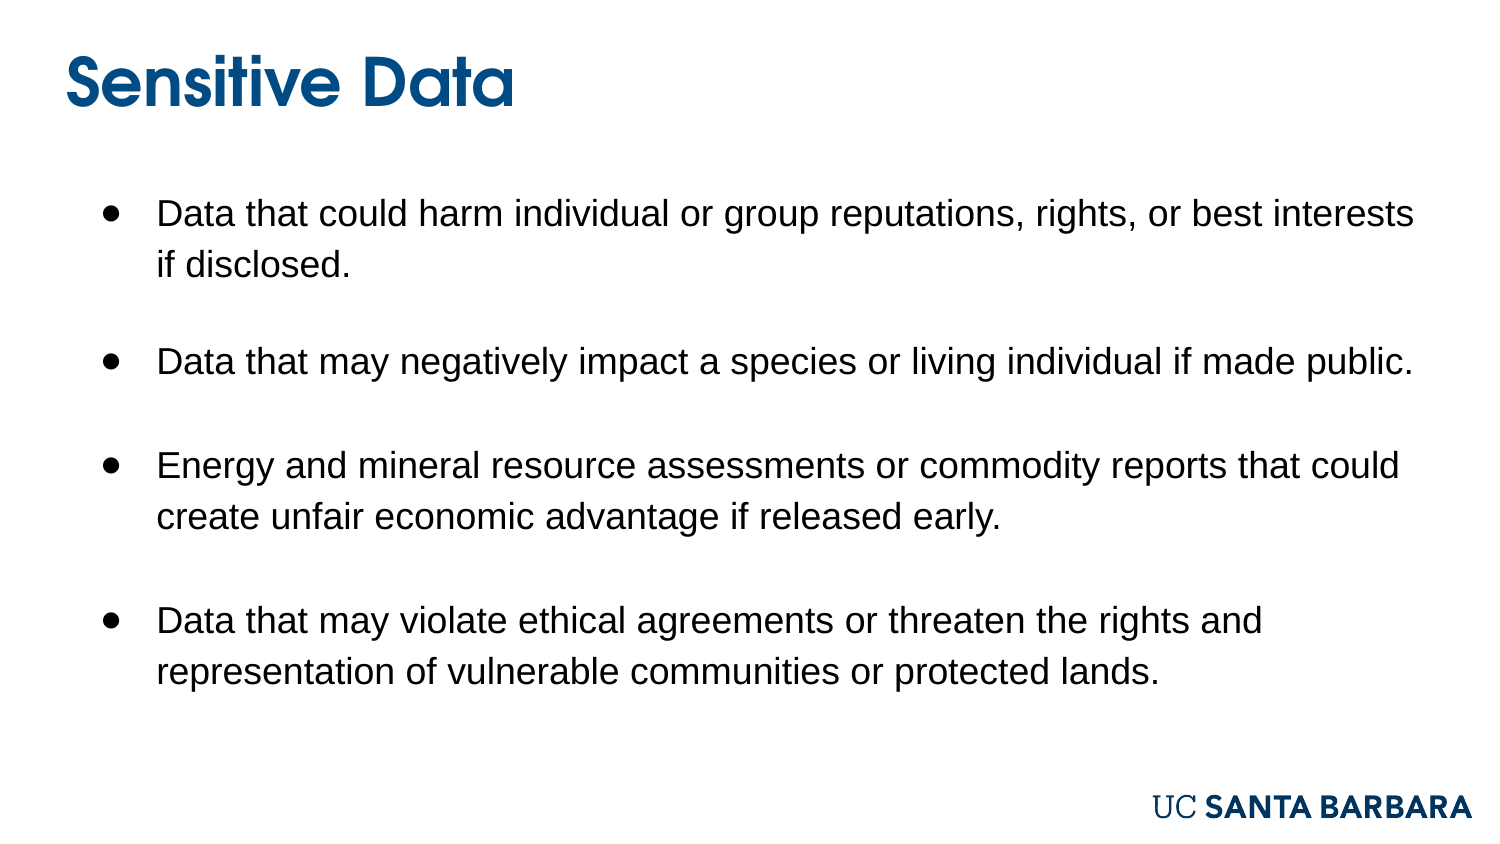

Sensitive Data

Data that could harm individual or group reputations, rights, or best interests if disclosed.
Data that may negatively impact a species or living individual if made public.
Energy and mineral resource assessments or commodity reports that could create unfair economic advantage if released early.
Data that may violate ethical agreements or threaten the rights and representation of vulnerable communities or protected lands.